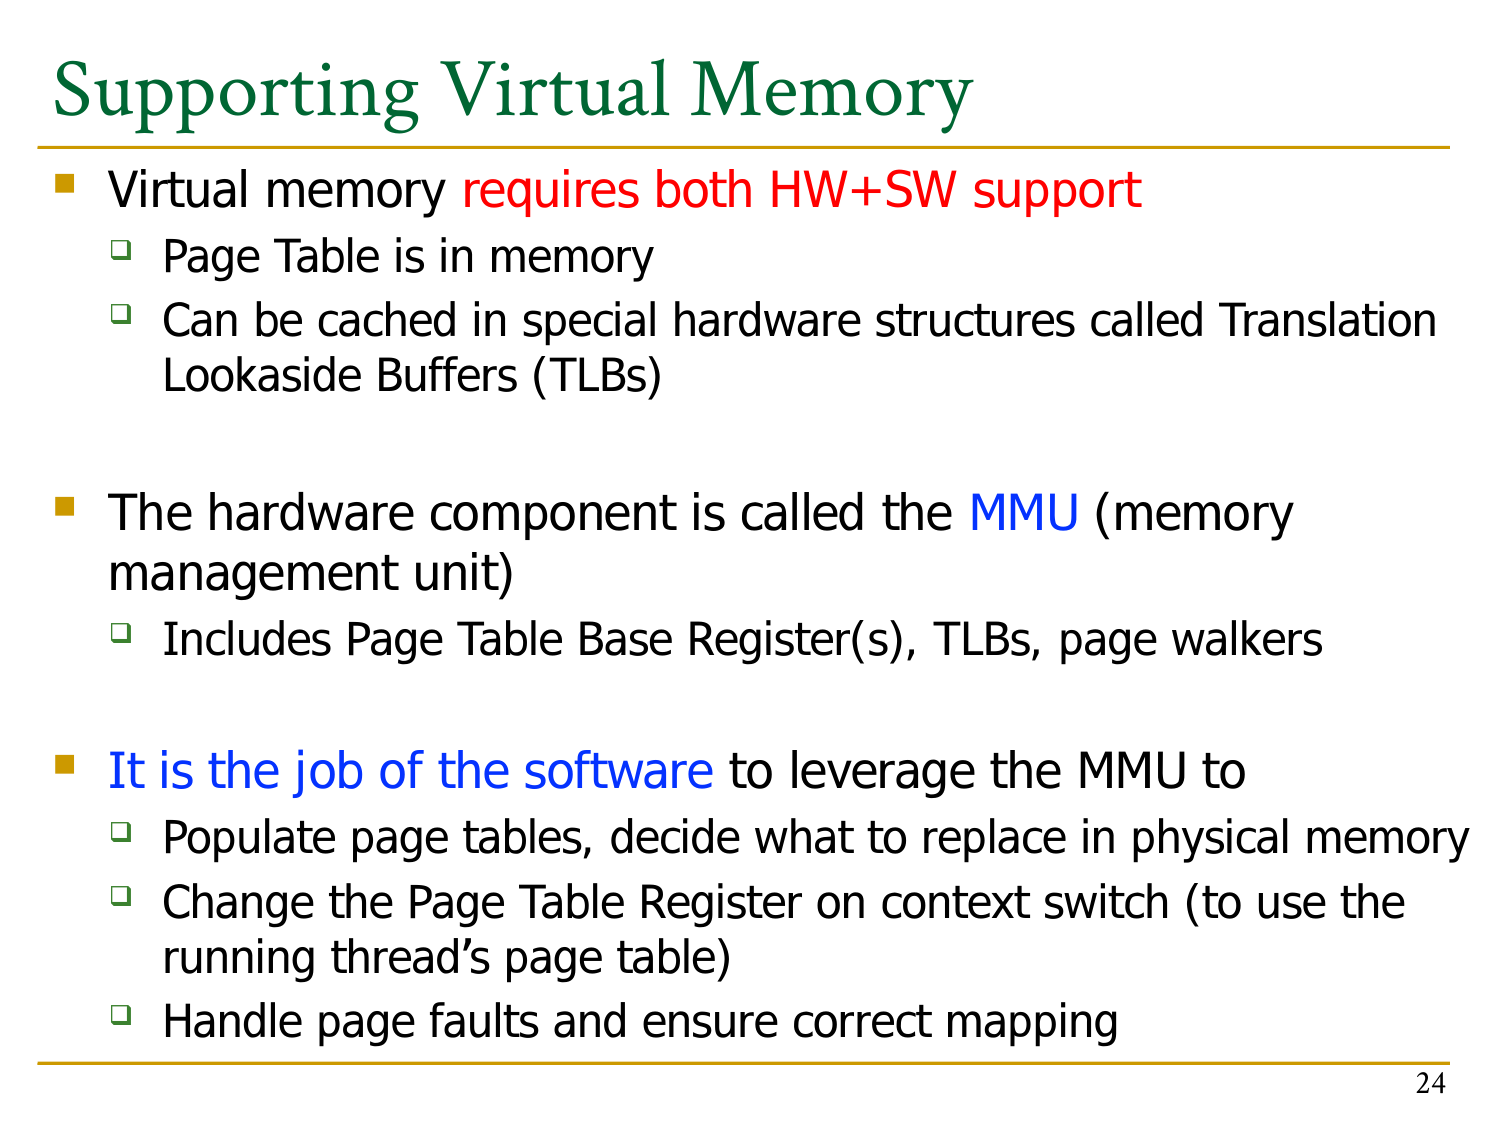

# Supporting Virtual Memory
Virtual memory requires both HW+SW support
Page Table is in memory
Can be cached in special hardware structures called Translation Lookaside Buffers (TLBs)

The hardware component is called the MMU (memory management unit)
Includes Page Table Base Register(s), TLBs, page walkers

It is the job of the software to leverage the MMU to
Populate page tables, decide what to replace in physical memory
Change the Page Table Register on context switch (to use the running thread’s page table)
Handle page faults and ensure correct mapping
24